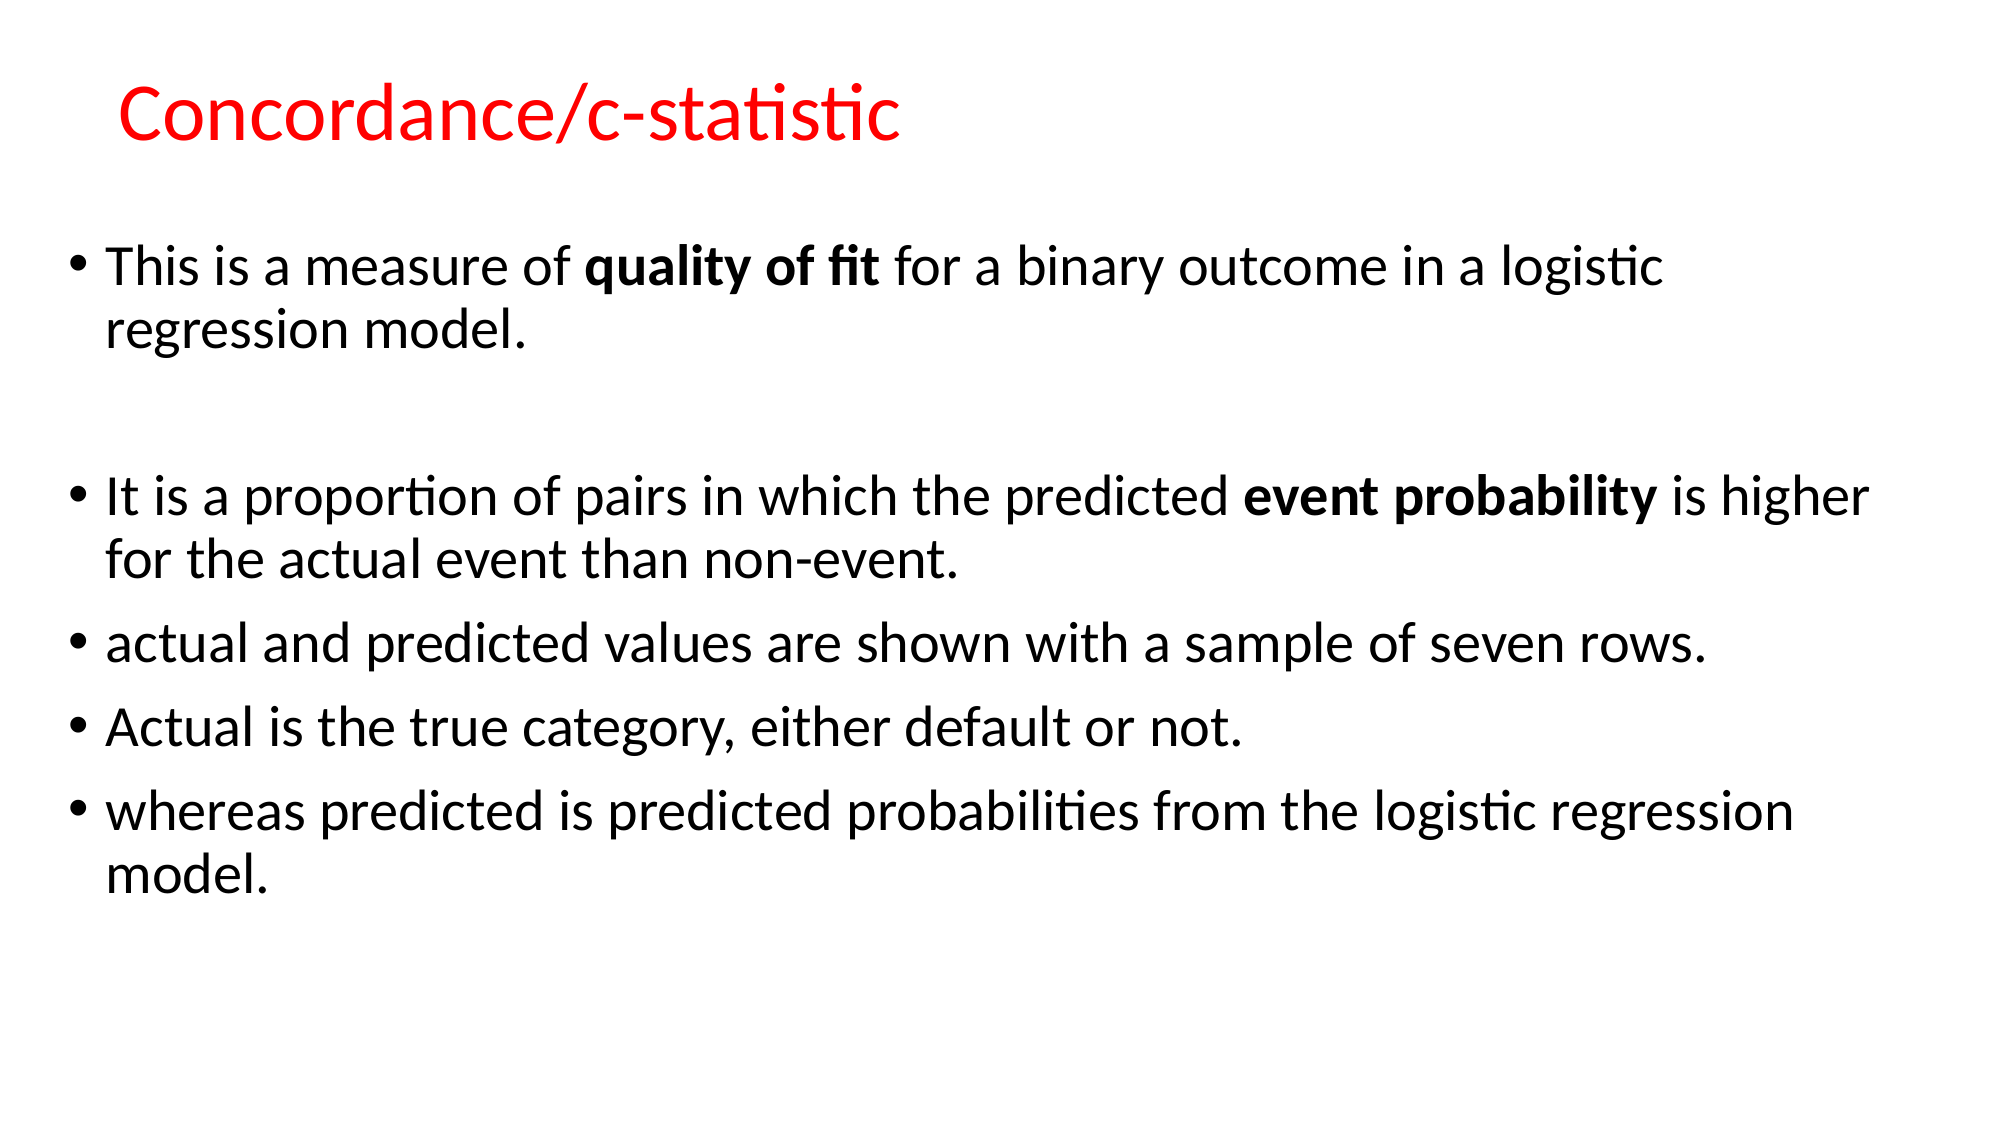

# Concordance/c-statistic
This is a measure of quality of fit for a binary outcome in a logistic regression model.

It is a proportion of pairs in which the predicted event probability is higher for the actual event than non-event.
actual and predicted values are shown with a sample of seven rows.
Actual is the true category, either default or not.
whereas predicted is predicted probabilities from the logistic regression model.